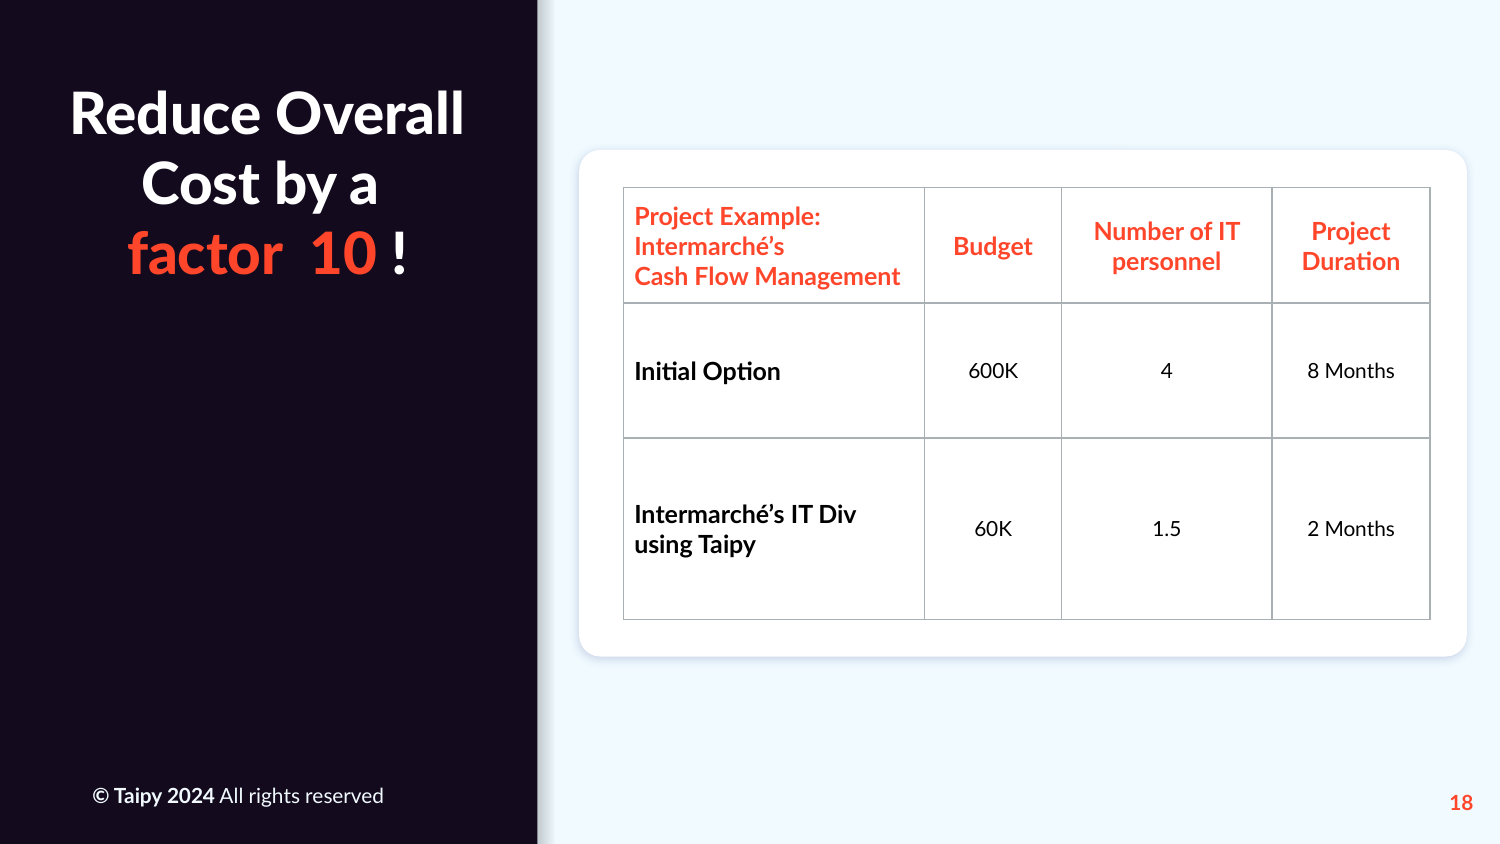

# Reduce Overall Cost by a
factor  10 !

| Project Example: Intermarché’s Cash Flow Management | Budget | Number of IT personnel | Project Duration |
| --- | --- | --- | --- |
| Initial Option | 600K | 4 | 8 Months |
| Intermarché’s IT Div using Taipy | 60K | 1.5 | 2 Months |
18